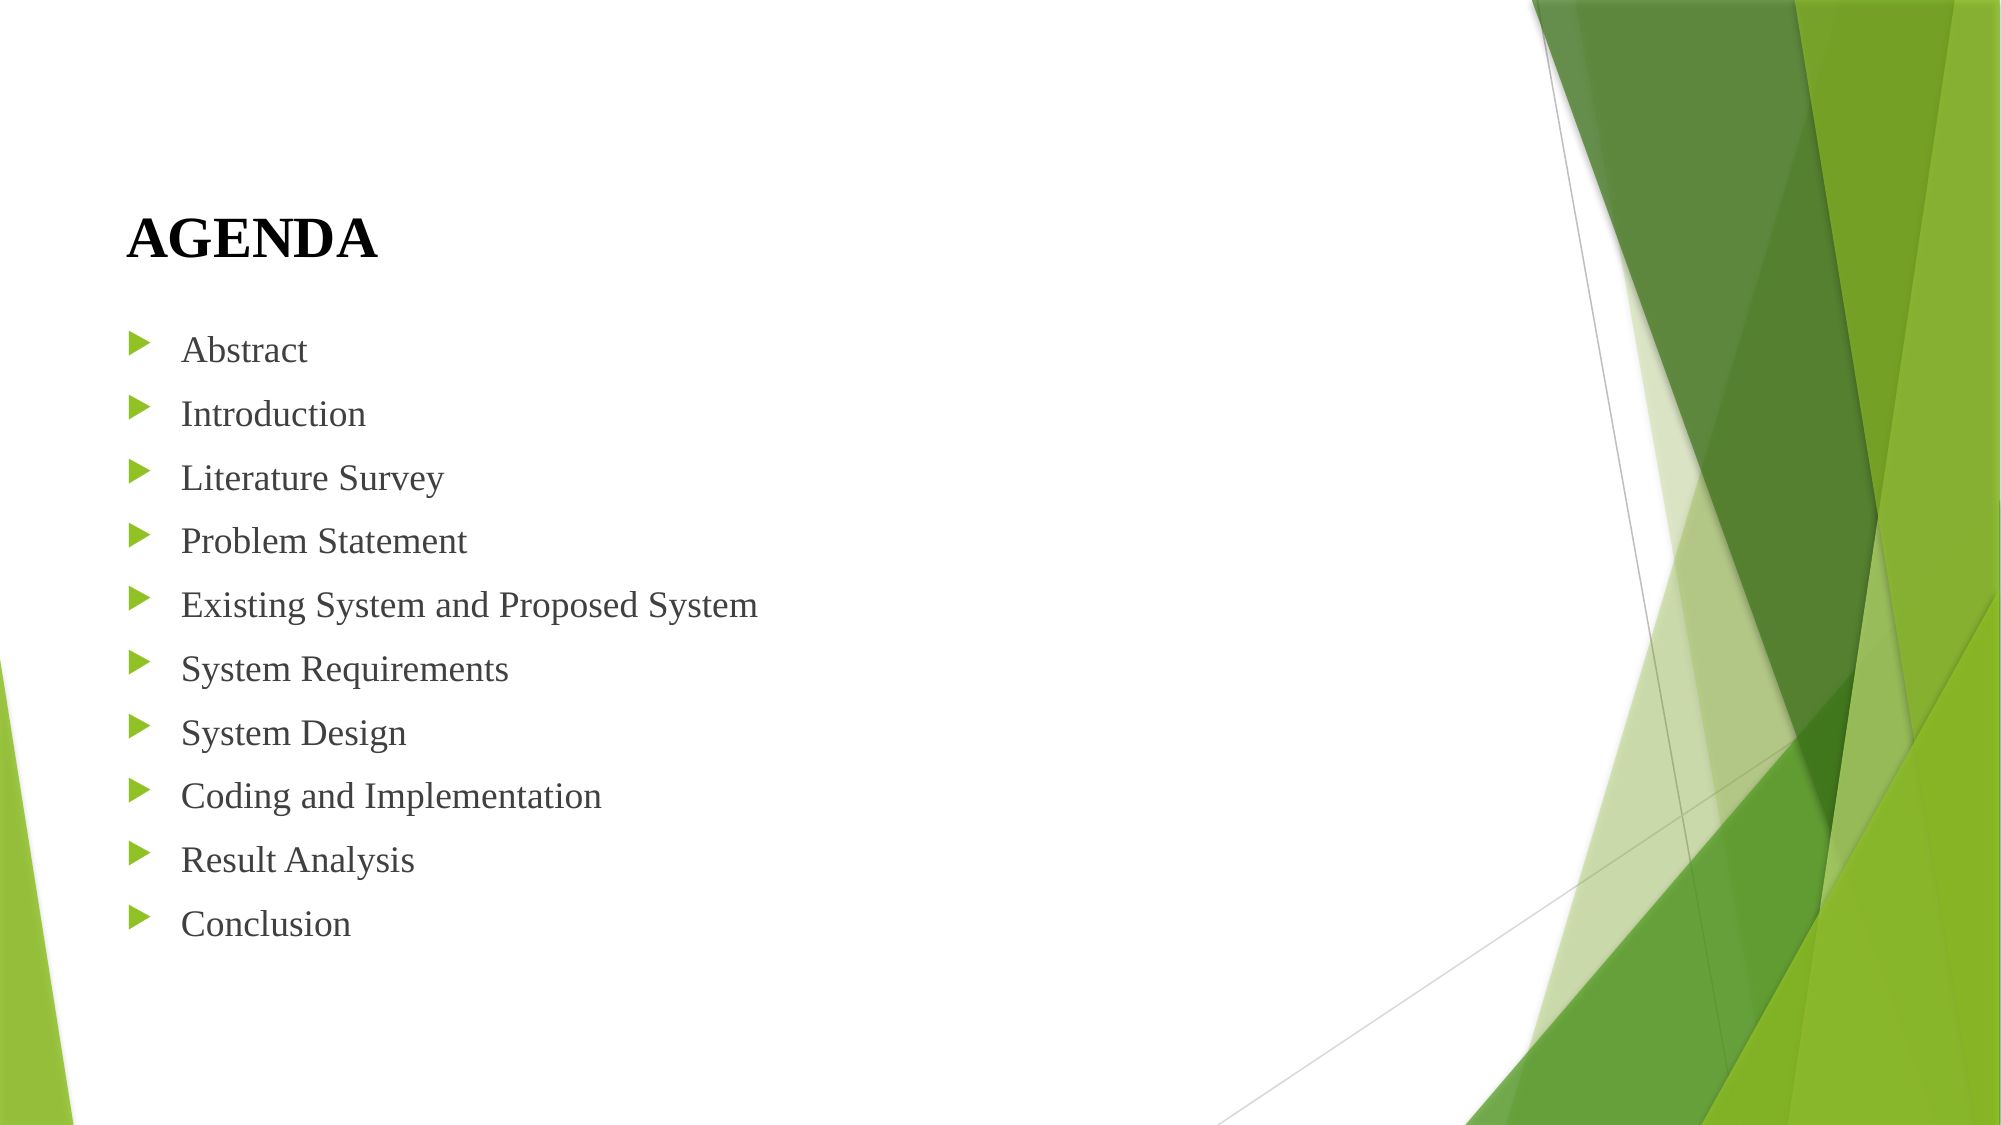

# AGENDA
Abstract
Introduction
Literature Survey
Problem Statement
Existing System and Proposed System
System Requirements
System Design
Coding and Implementation
Result Analysis
Conclusion